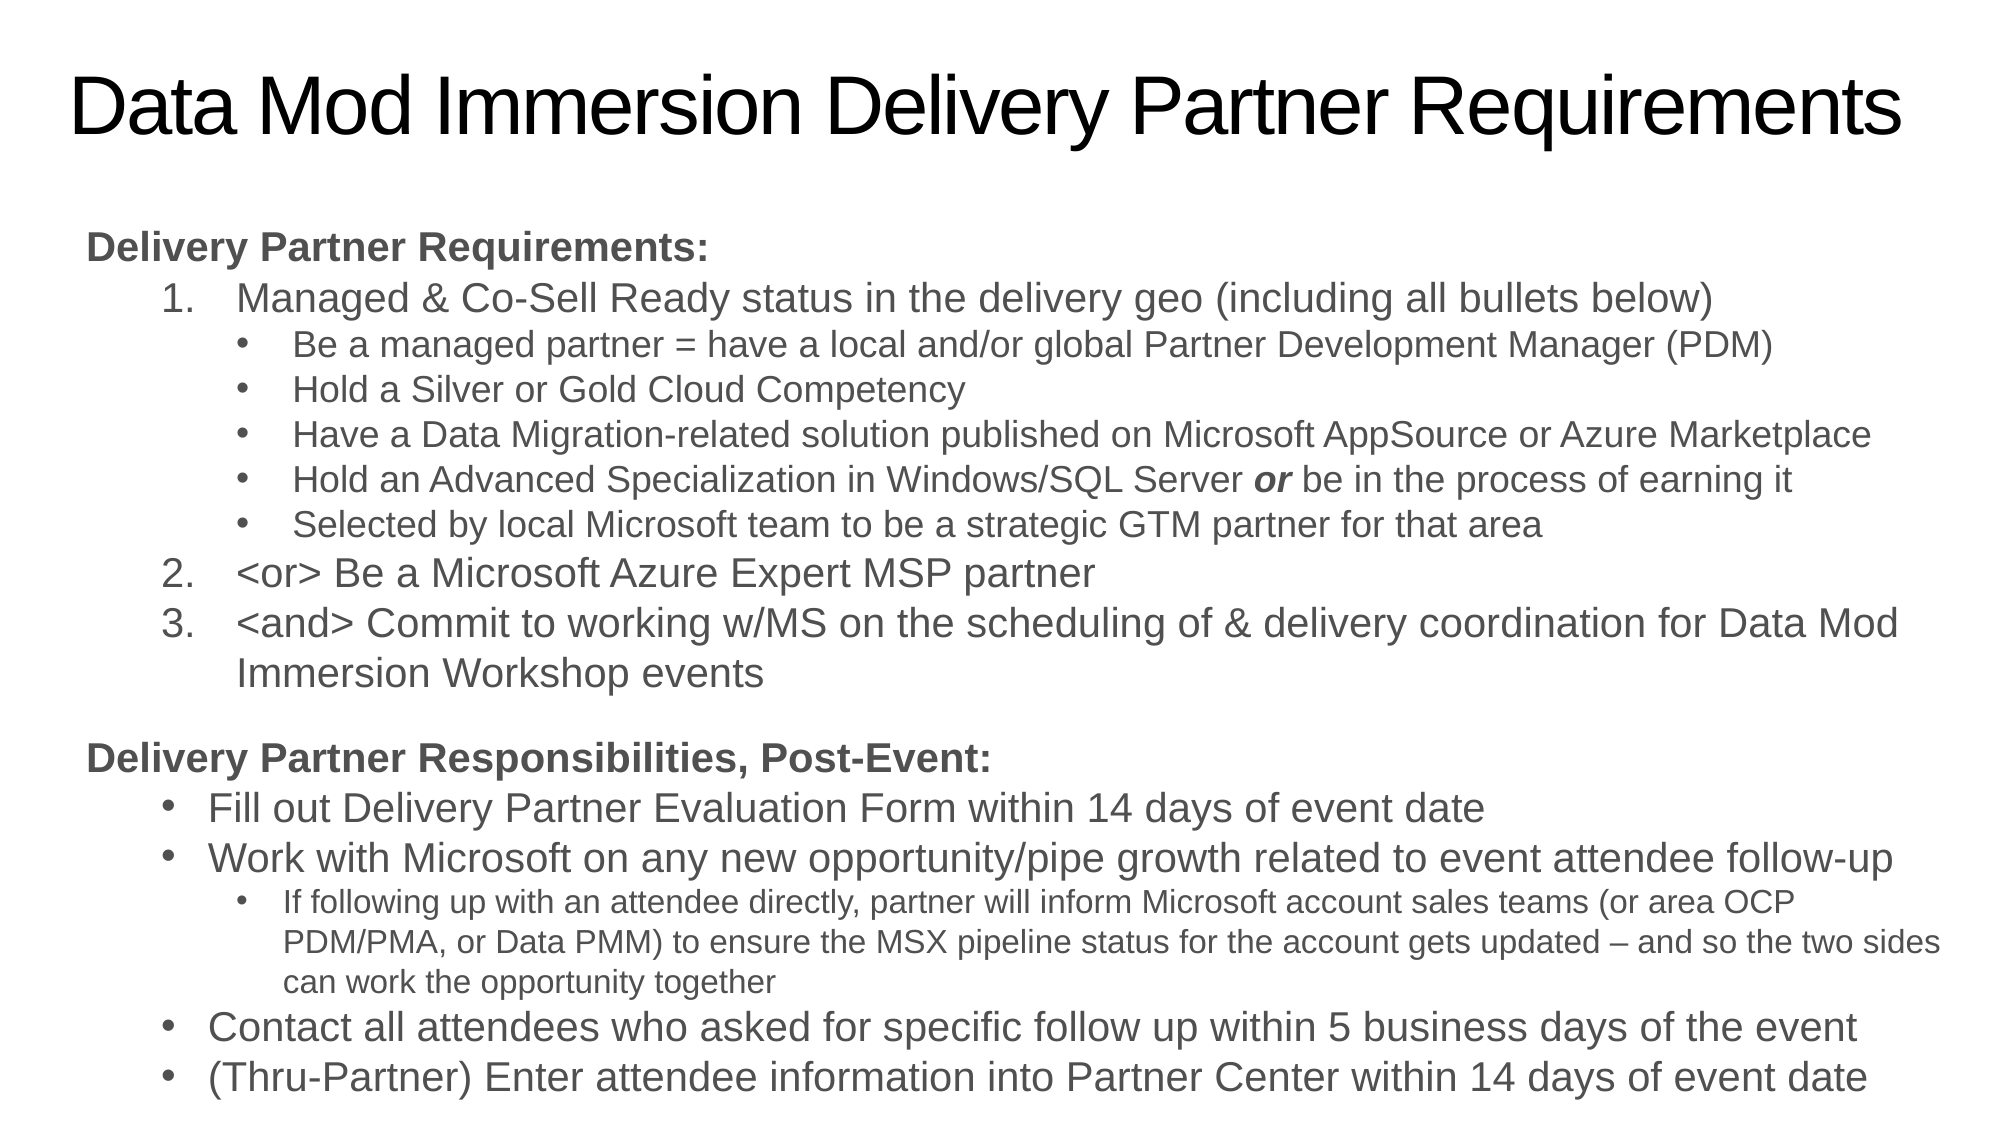

Data Mod Immersion Delivery Partner Requirements
Delivery Partner Requirements:
Managed & Co-Sell Ready status in the delivery geo (including all bullets below)
Be a managed partner = have a local and/or global Partner Development Manager (PDM)
Hold a Silver or Gold Cloud Competency
Have a Data Migration-related solution published on Microsoft AppSource or Azure Marketplace
Hold an Advanced Specialization in Windows/SQL Server or be in the process of earning it
Selected by local Microsoft team to be a strategic GTM partner for that area
<or> Be a Microsoft Azure Expert MSP partner
<and> Commit to working w/MS on the scheduling of & delivery coordination for Data Mod Immersion Workshop events

Delivery Partner Responsibilities, Post-Event:
Fill out Delivery Partner Evaluation Form within 14 days of event date
Work with Microsoft on any new opportunity/pipe growth related to event attendee follow-up
If following up with an attendee directly, partner will inform Microsoft account sales teams (or area OCP PDM/PMA, or Data PMM) to ensure the MSX pipeline status for the account gets updated – and so the two sides can work the opportunity together
Contact all attendees who asked for specific follow up within 5 business days of the event
(Thru-Partner) Enter attendee information into Partner Center within 14 days of event date